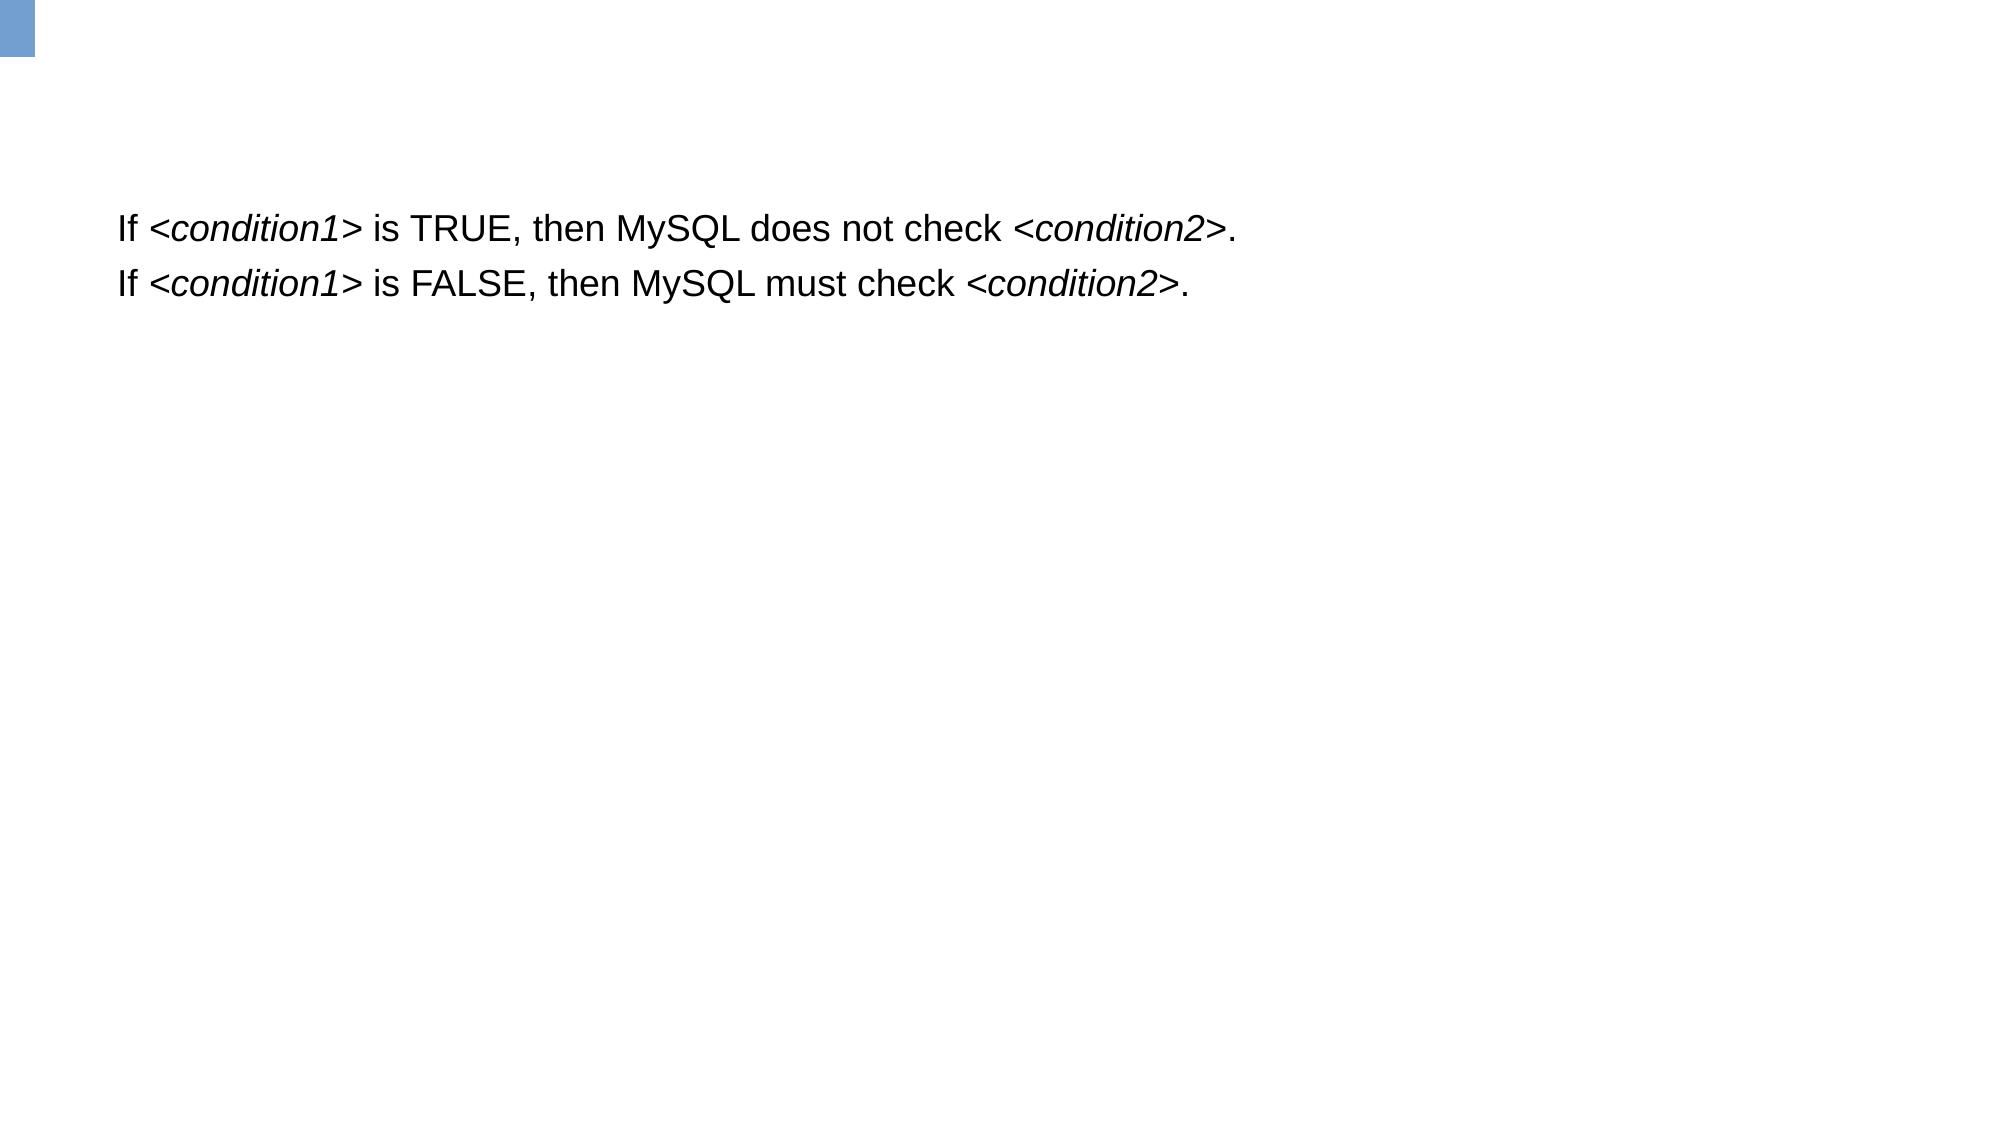

If <condition1> is TRUE, then MySQL does not check <condition2>.

If <condition1> is FALSE, then MySQL must check <condition2>.